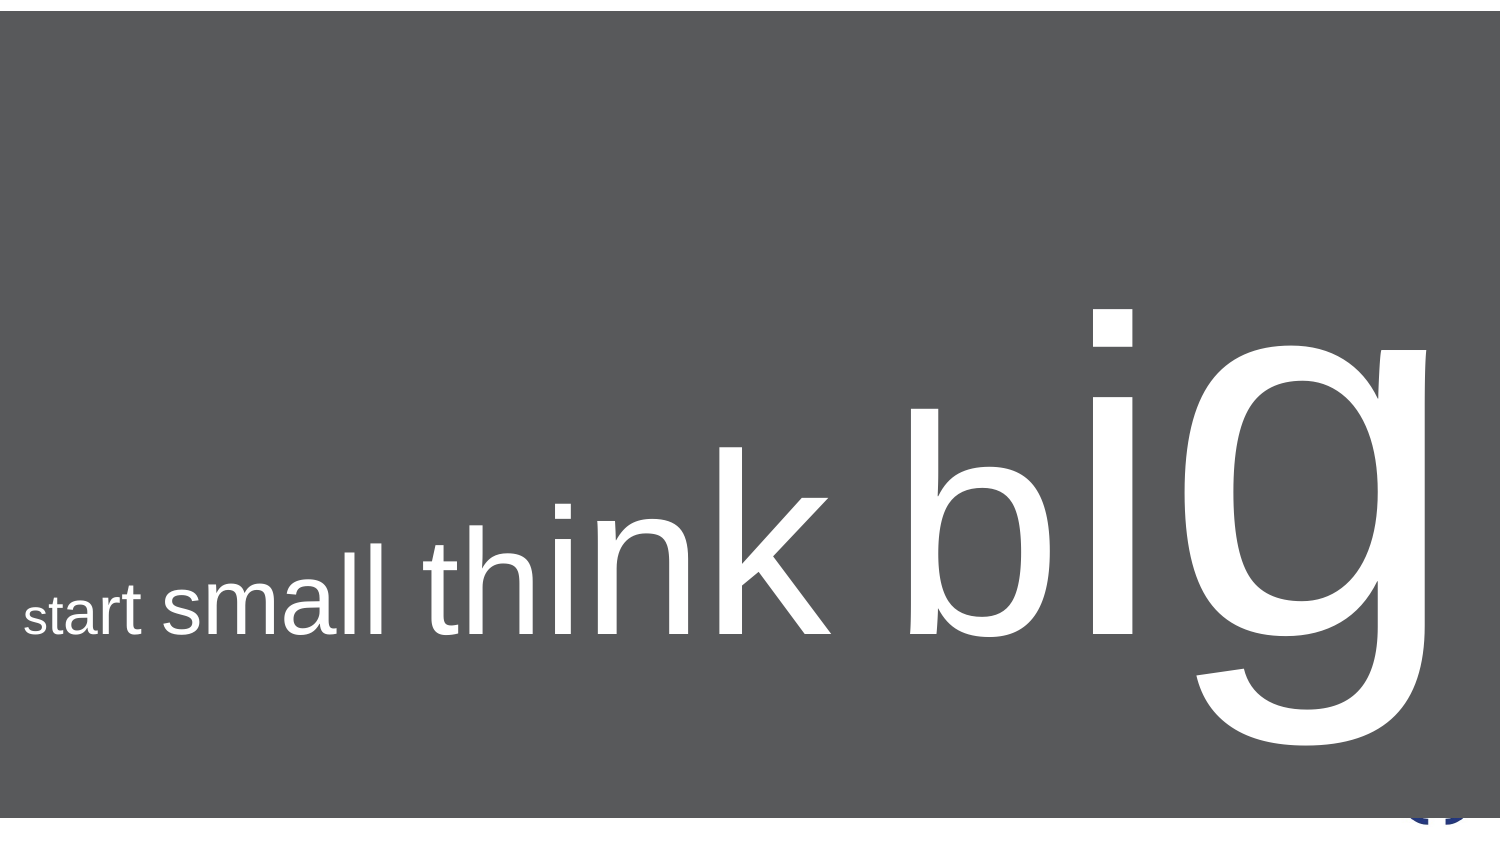

start small think big
89
© Computacenter 2014